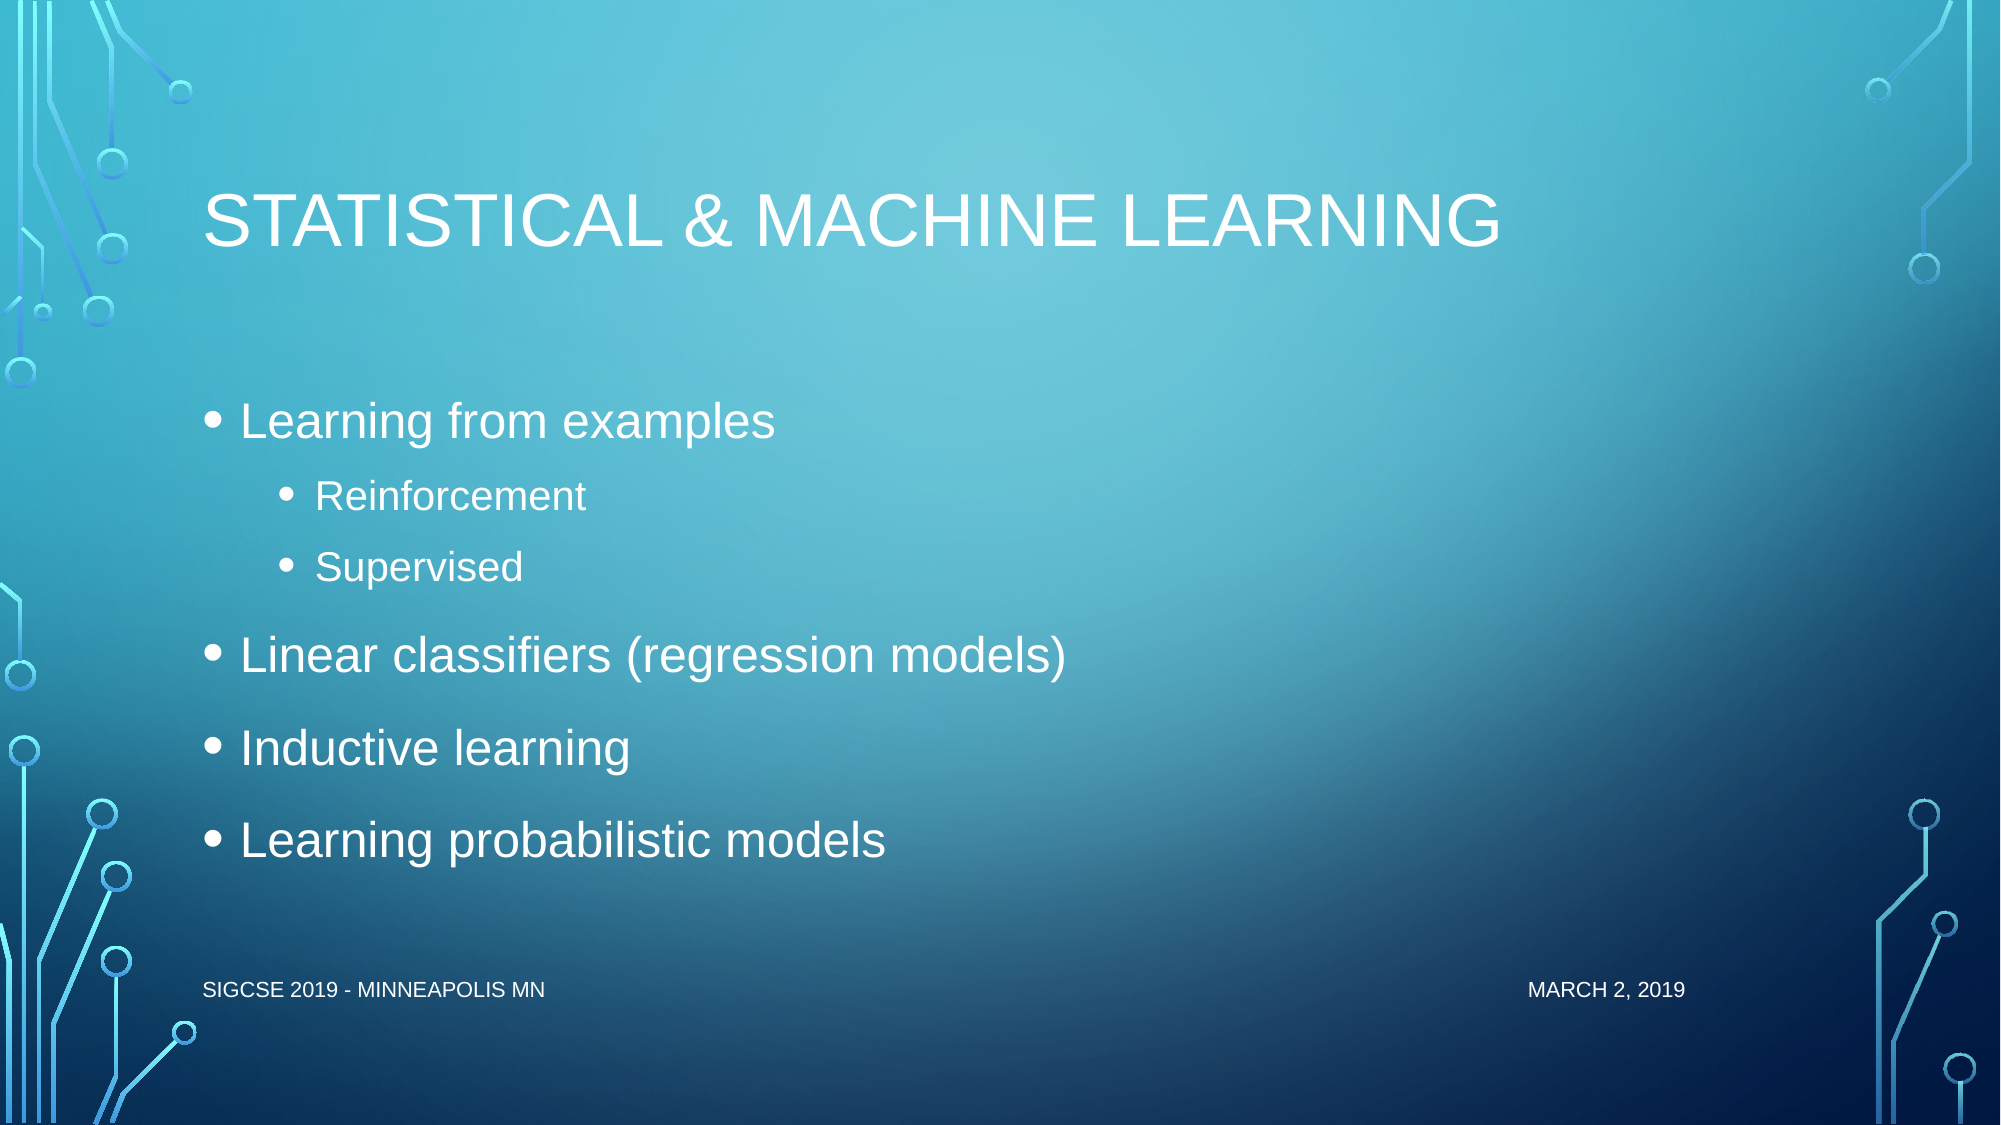

# Statistical & Machine Learning
Learning from examples
Reinforcement
Supervised
Linear classifiers (regression models)
Inductive learning
Learning probabilistic models
SIGCSE 2019 - Minneapolis MN                                                                                                                                                                    March 2, 2019